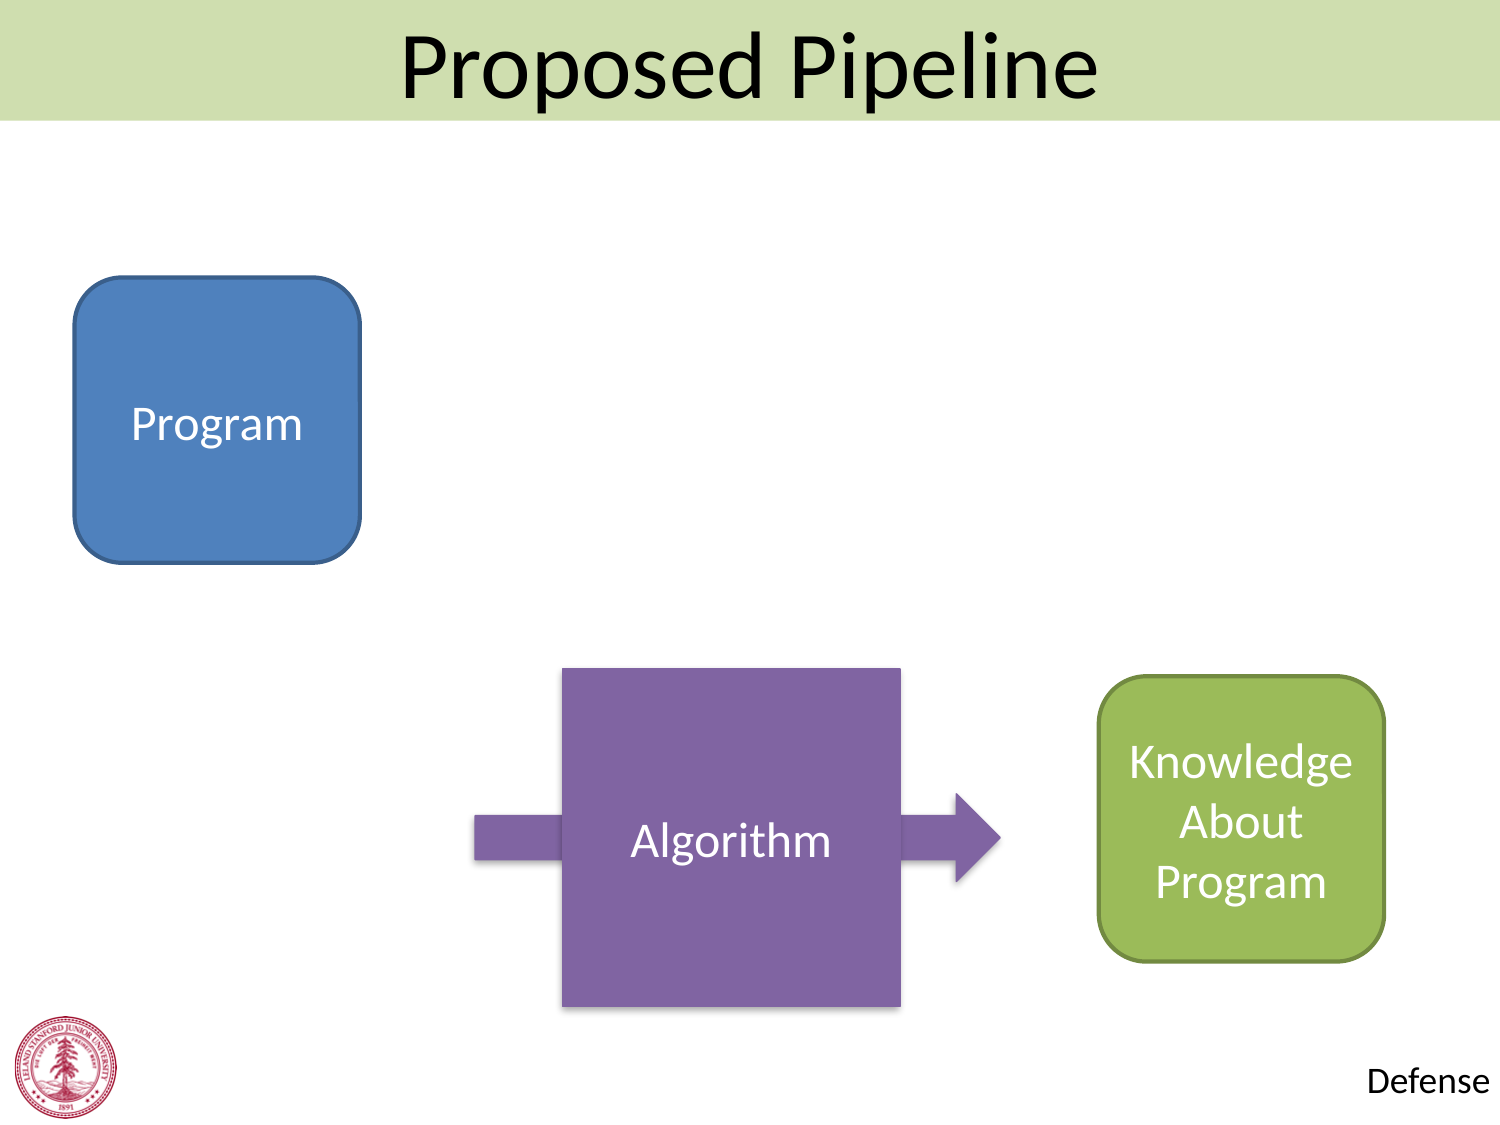

Proposed Pipeline
#
Program
Algorithm

Knowledge About Program